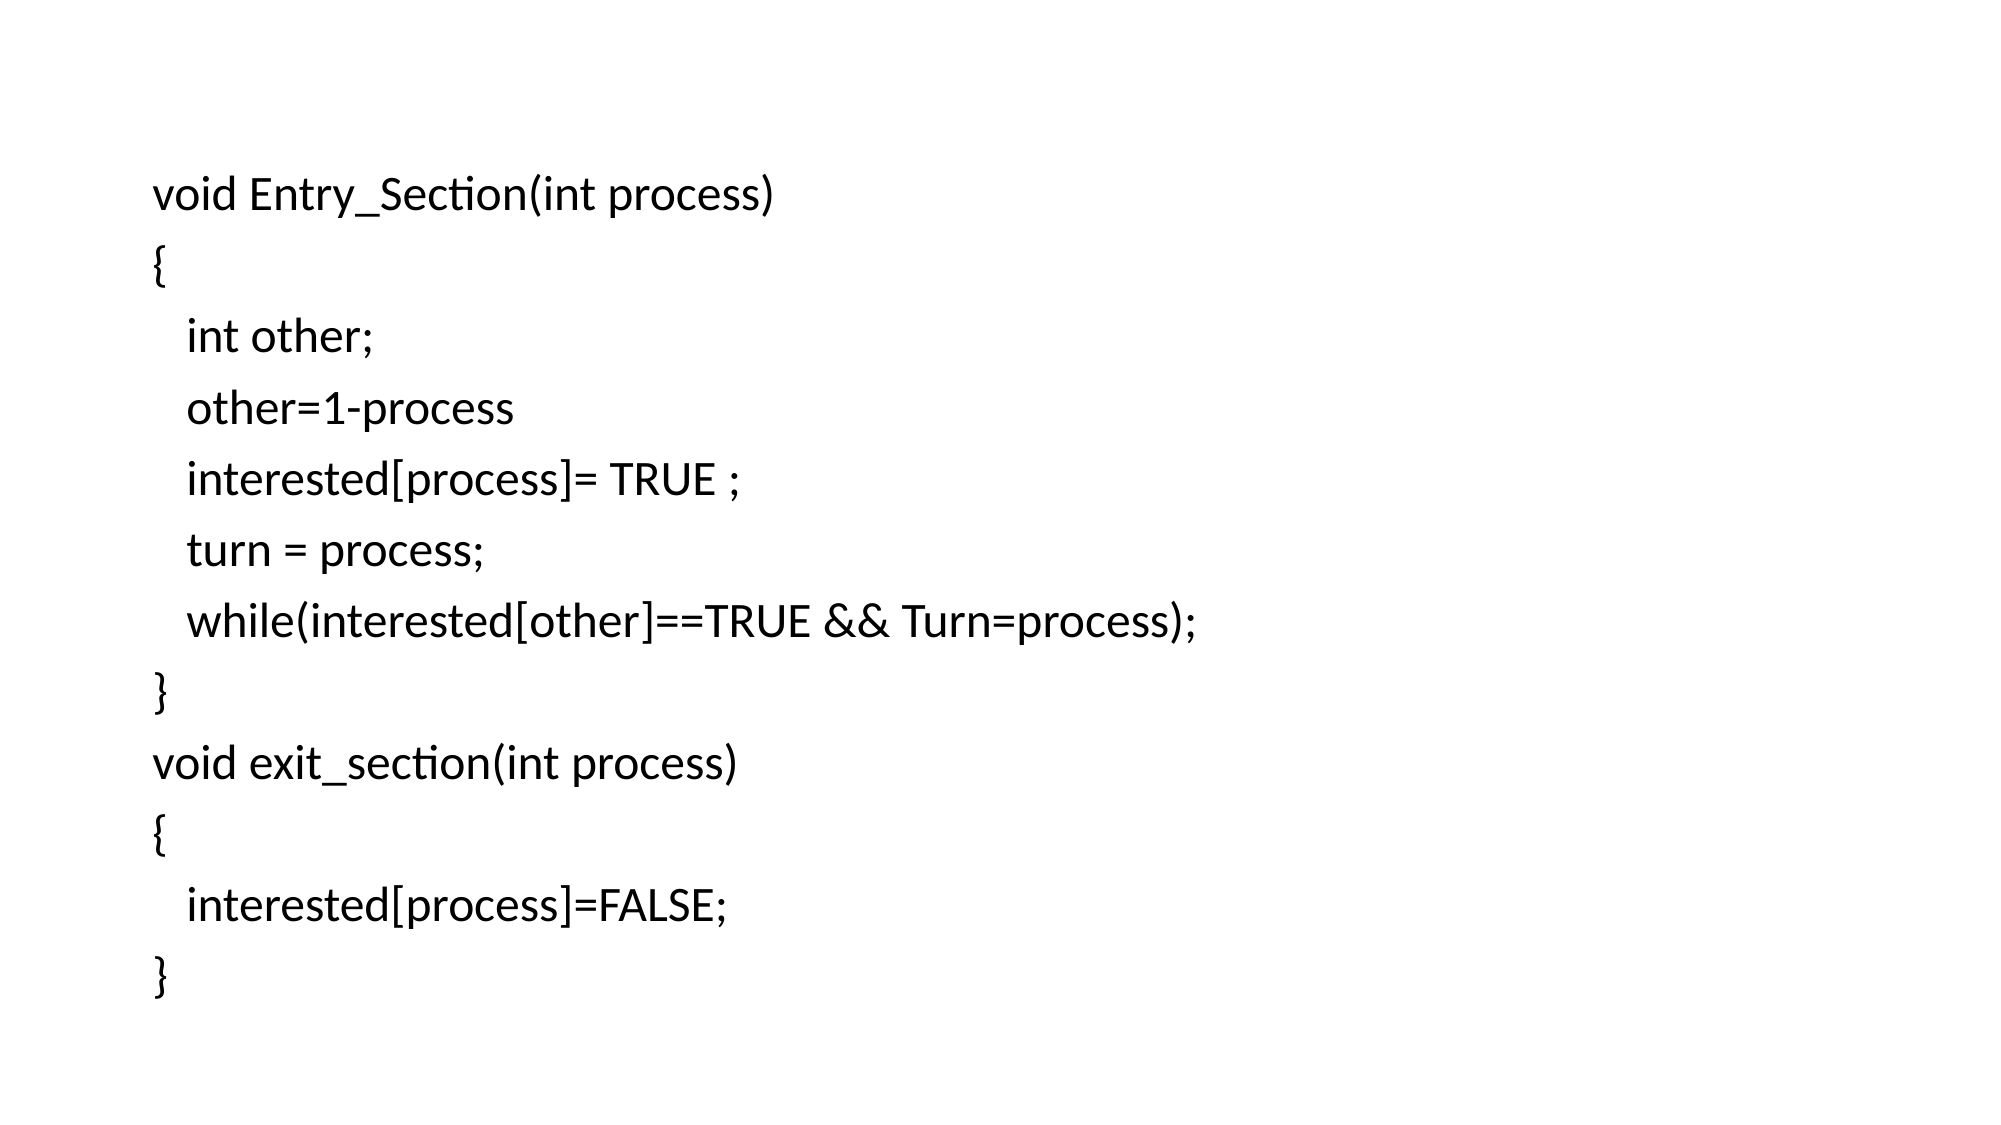

void Entry_Section(int process)
{
   int other;
   other=1-process
   interested[process]= TRUE ;
   turn = process;
   while(interested[other]==TRUE && Turn=process);
}
void exit_section(int process)
{
   interested[process]=FALSE;
}